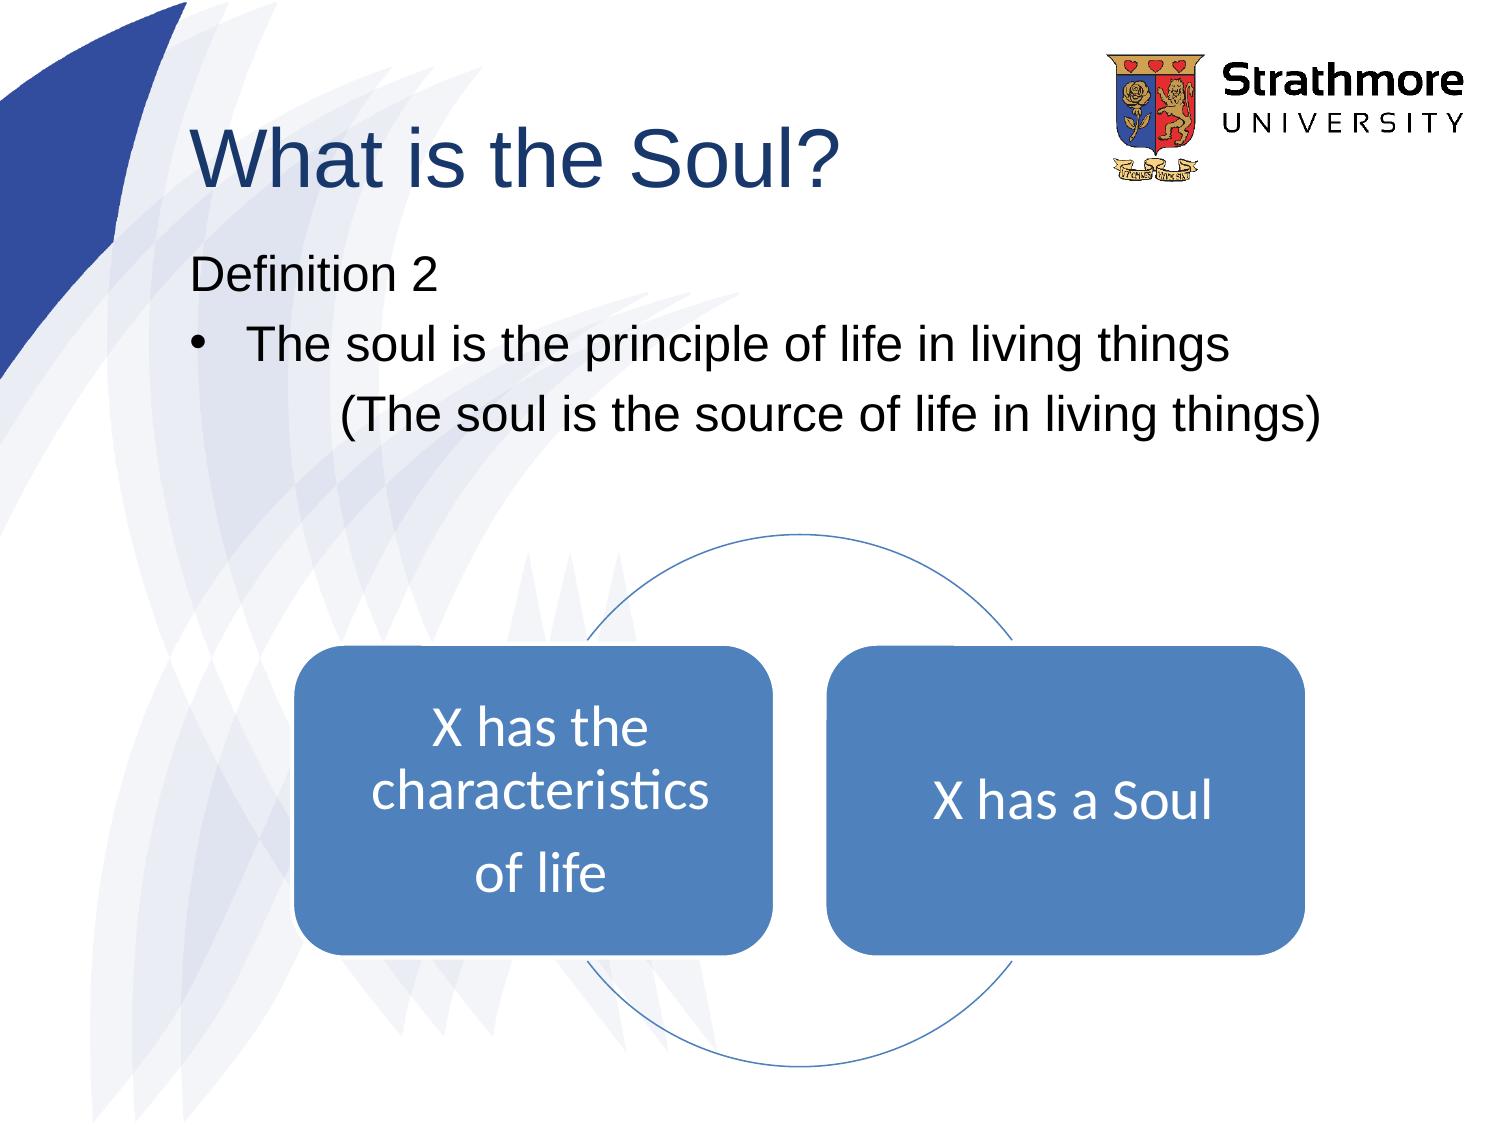

# What is the Soul?
Definition 2
The soul is the principle of life in living things
	(The soul is the source of life in living things)
X has the characteristics
of life
X has a Soul